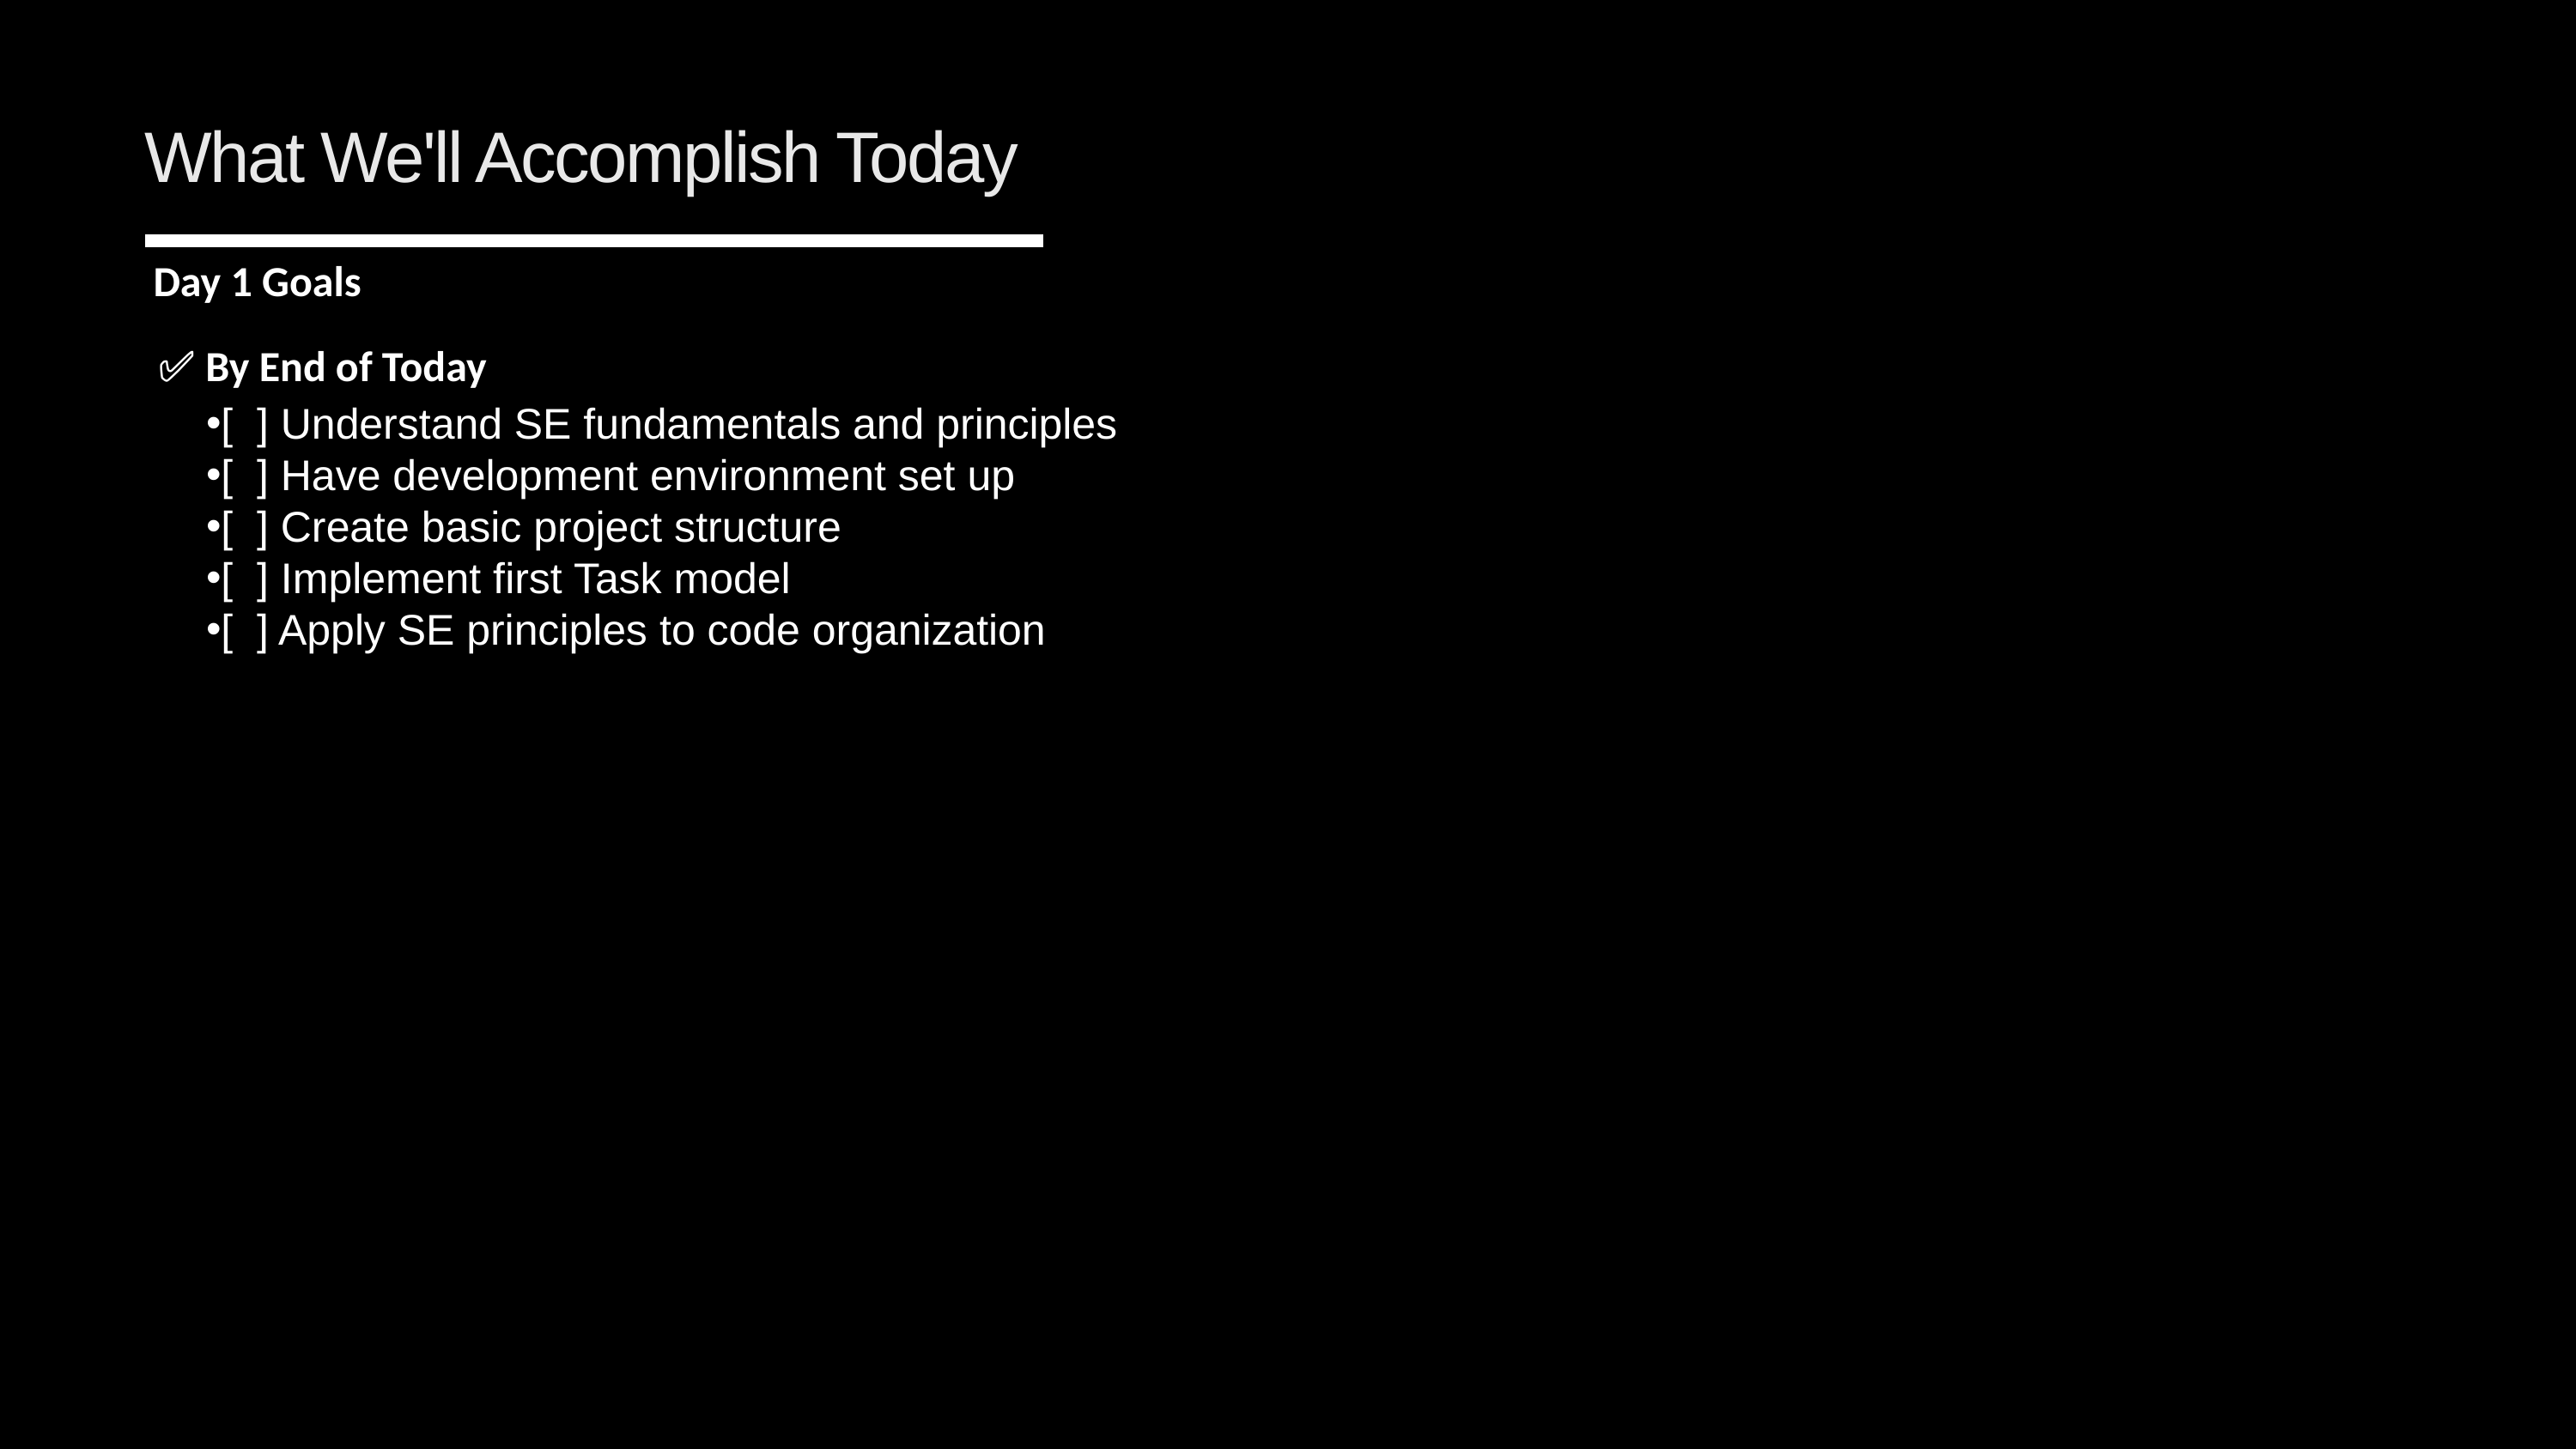

What We'll Accomplish Today

Day 1 Goals
✅ By End of Today
[  ] Understand SE fundamentals and principles
[  ] Have development environment set up
[  ] Create basic project structure
[  ] Implement first Task model
[  ] Apply SE principles to code organization